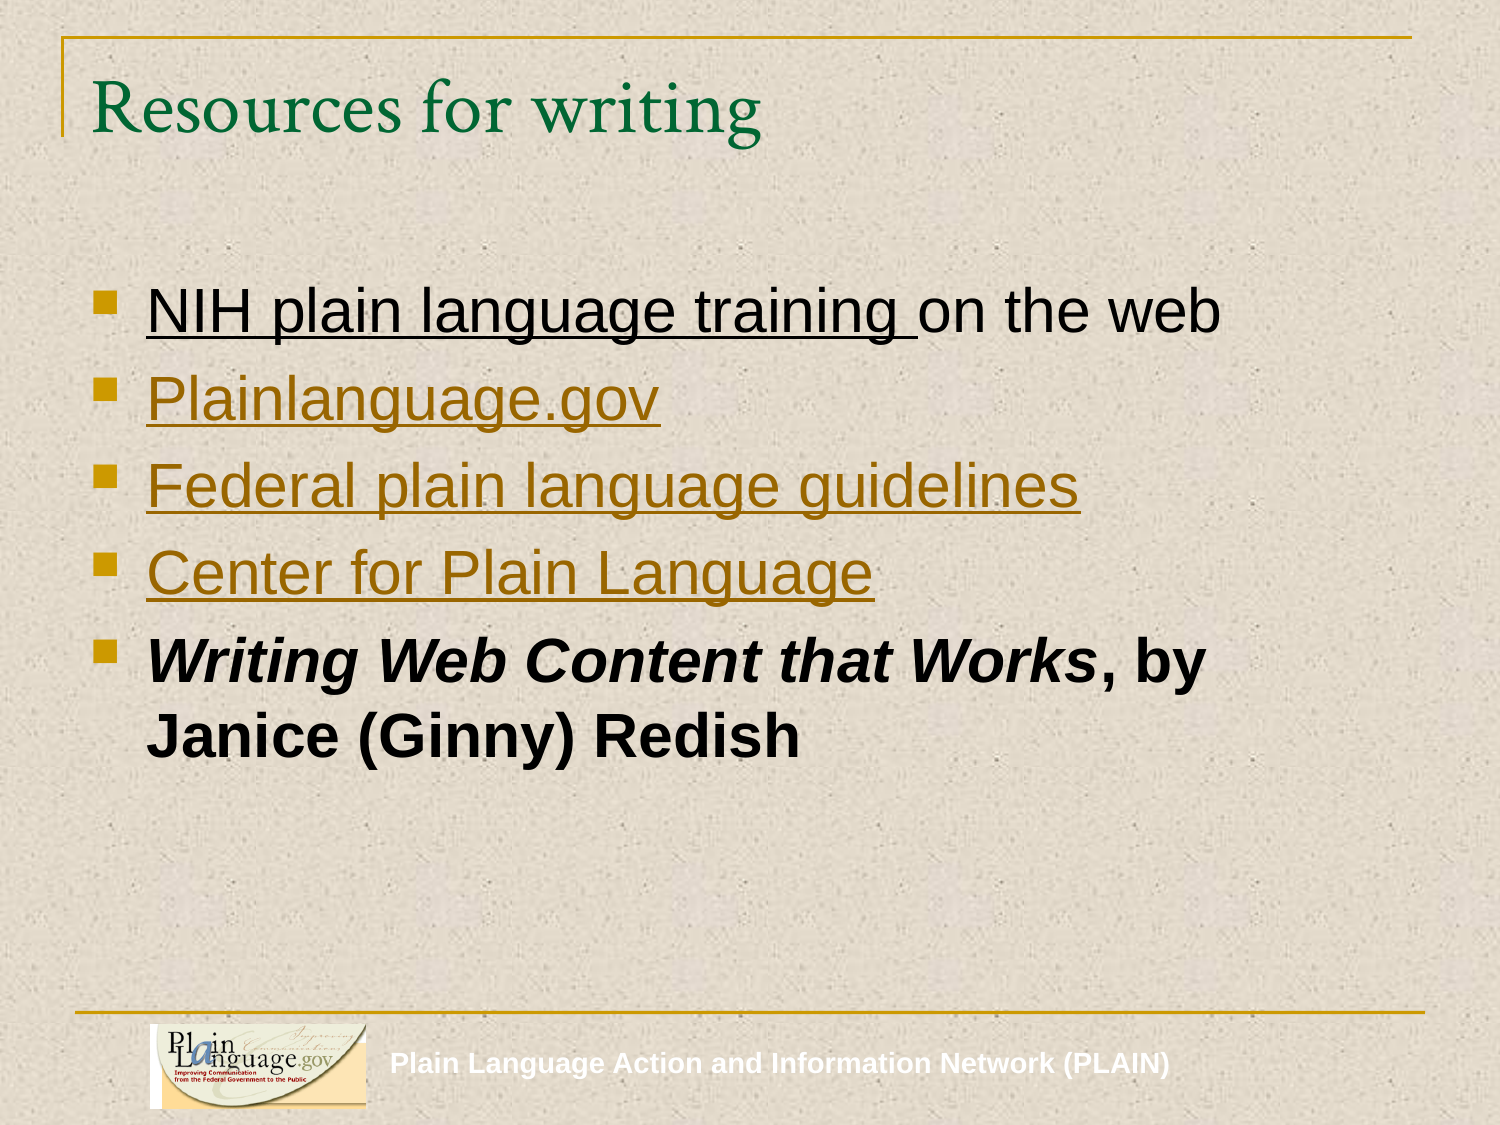

# Resources for writing
NIH plain language training on the web
Plainlanguage.gov
Federal plain language guidelines
Center for Plain Language
Writing Web Content that Works, by Janice (Ginny) Redish